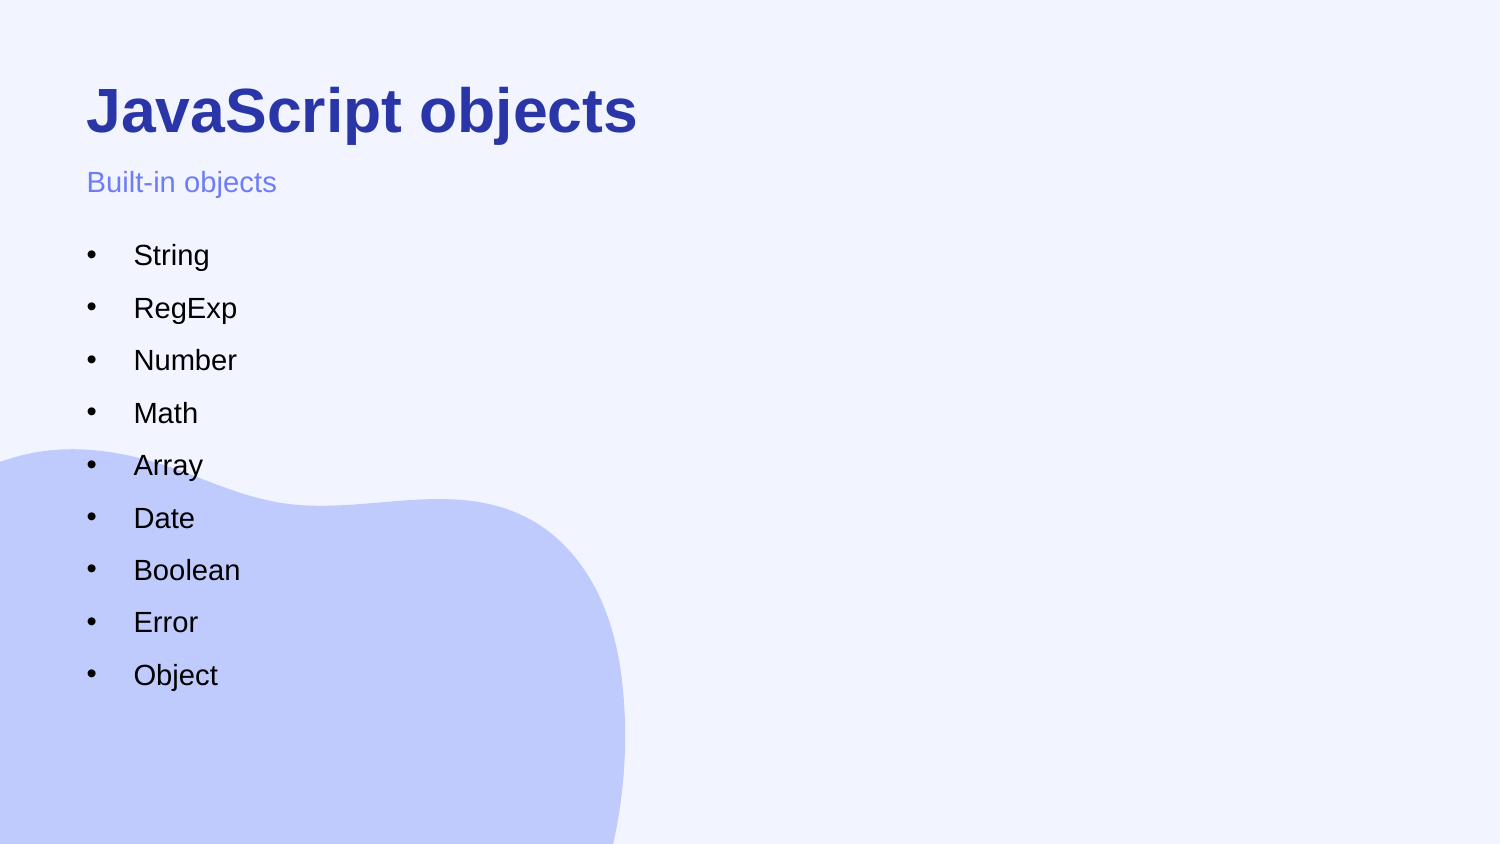

# JavaScript objects
Built-in objects

String
RegExp
Number
Math
Array
Date
Boolean
Error
Object